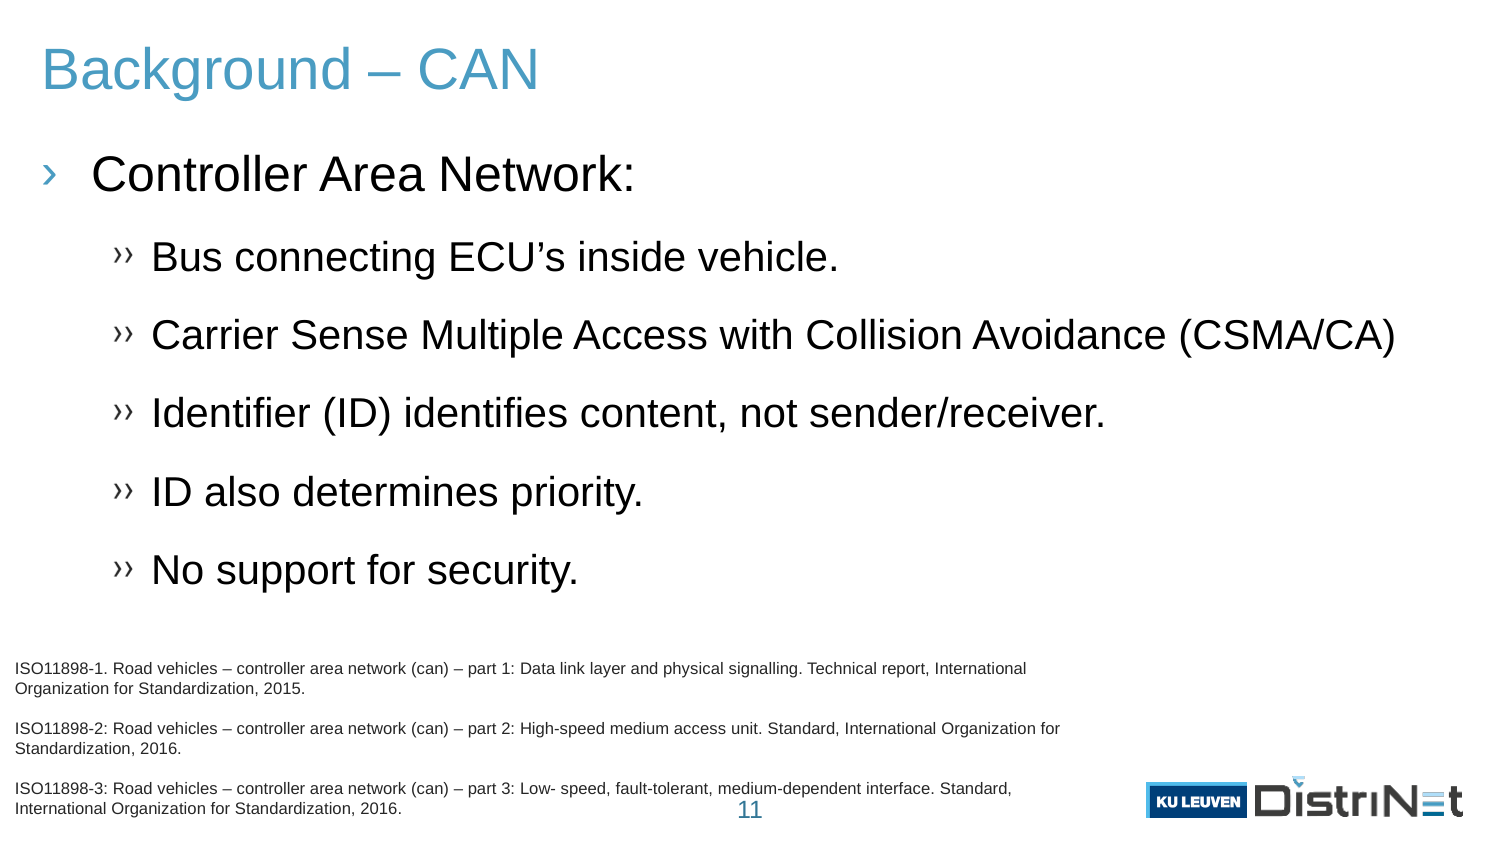

# Background – CAN
Controller Area Network:
Bus connecting ECU’s inside vehicle.
Carrier Sense Multiple Access with Collision Avoidance (CSMA/CA)
Identifier (ID) identifies content, not sender/receiver.
ID also determines priority.
No support for security.
ISO11898-1. Road vehicles – controller area network (can) – part 1: Data link layer and physical signalling. Technical report, International Organization for Standardization, 2015.

ISO11898-2: Road vehicles – controller area network (can) – part 2: High-speed medium access unit. Standard, International Organization for Standardization, 2016.

ISO11898-3: Road vehicles – controller area network (can) – part 3: Low- speed, fault-tolerant, medium-dependent interface. Standard, International Organization for Standardization, 2016.

11